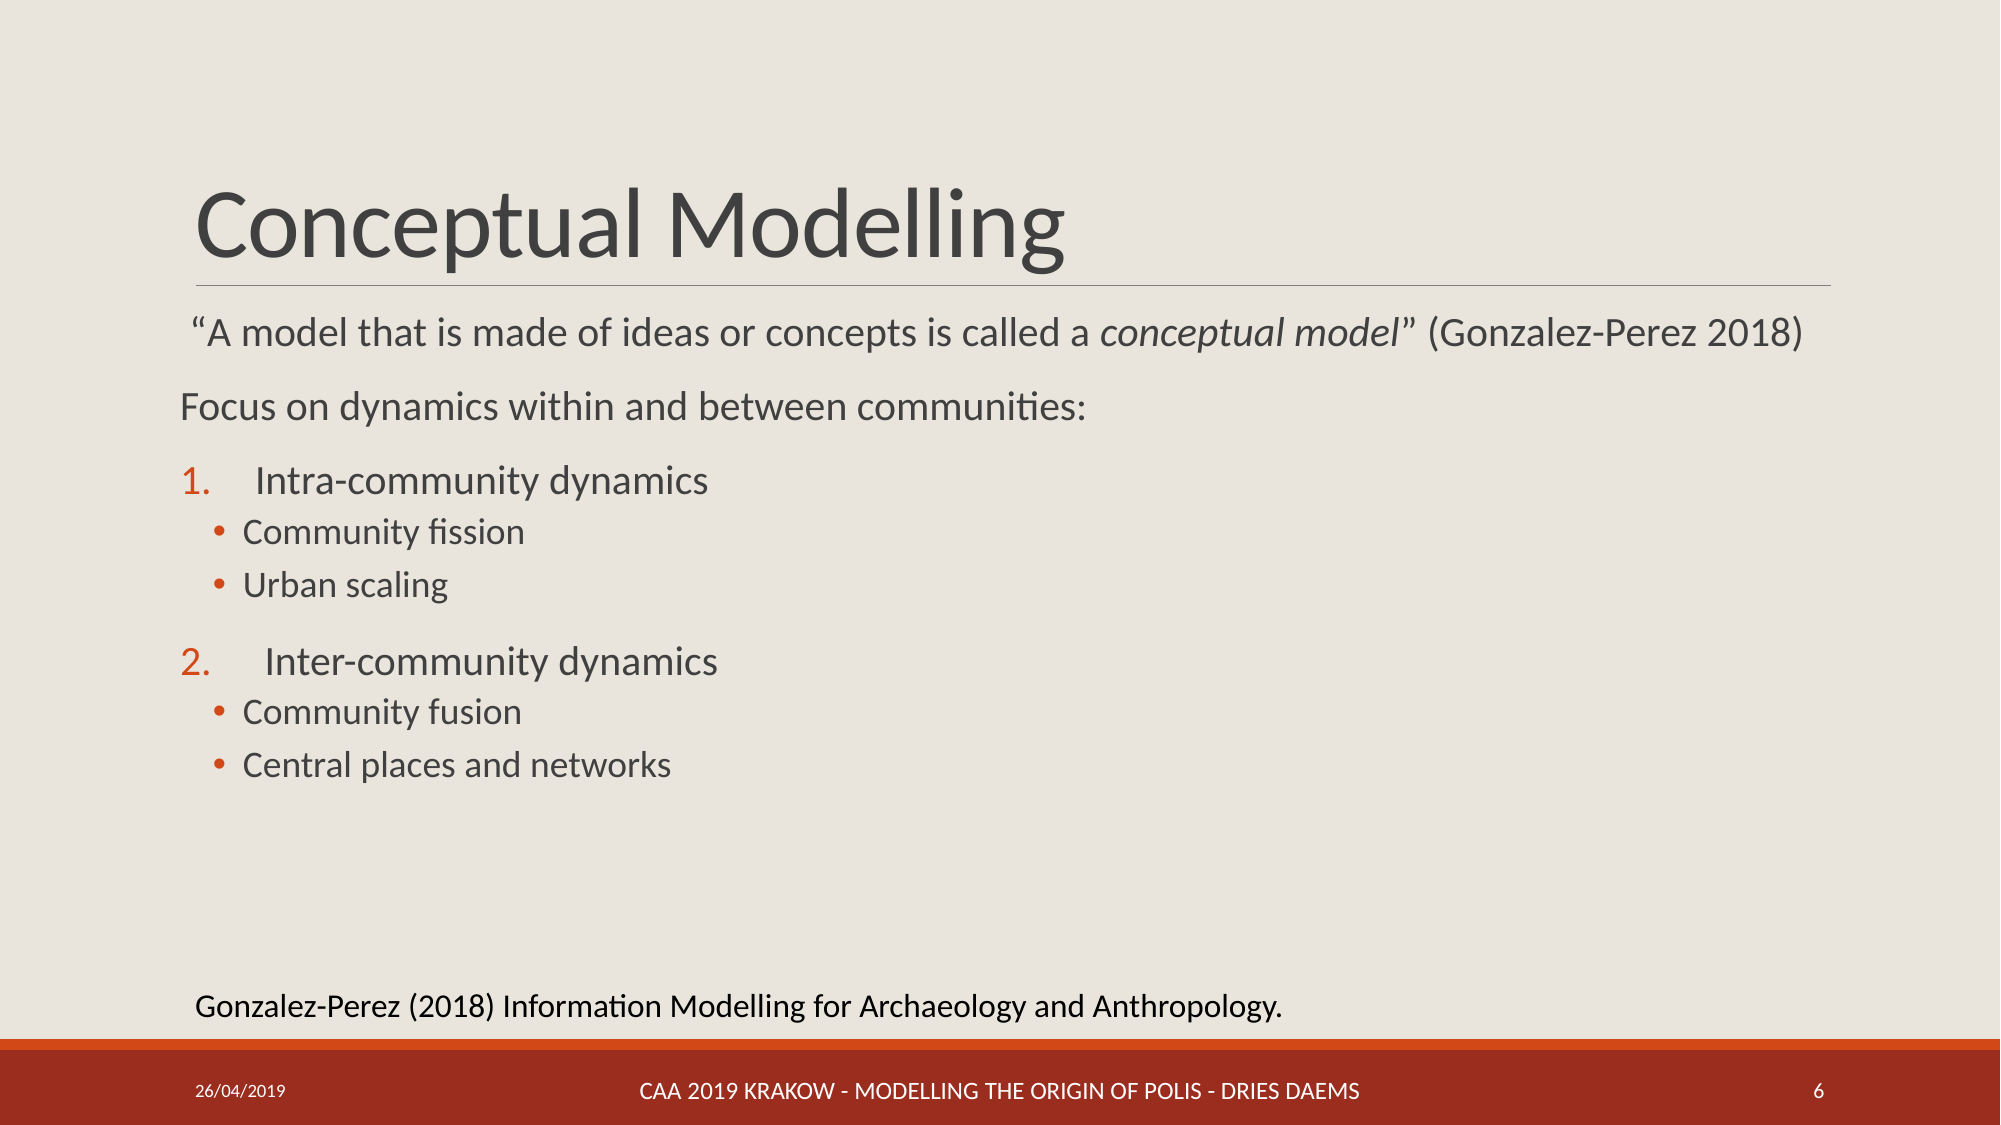

# Conceptual Modelling
 “A model that is made of ideas or concepts is called a conceptual model” (Gonzalez-Perez 2018)
Focus on dynamics within and between communities:
Intra-community dynamics
Community fission
Urban scaling
 Inter-community dynamics
Community fusion
Central places and networks
Gonzalez-Perez (2018) Information Modelling for Archaeology and Anthropology.
26/04/2019
CAA 2019 Krakow - Modelling the Origin of Polis - Dries Daems
6